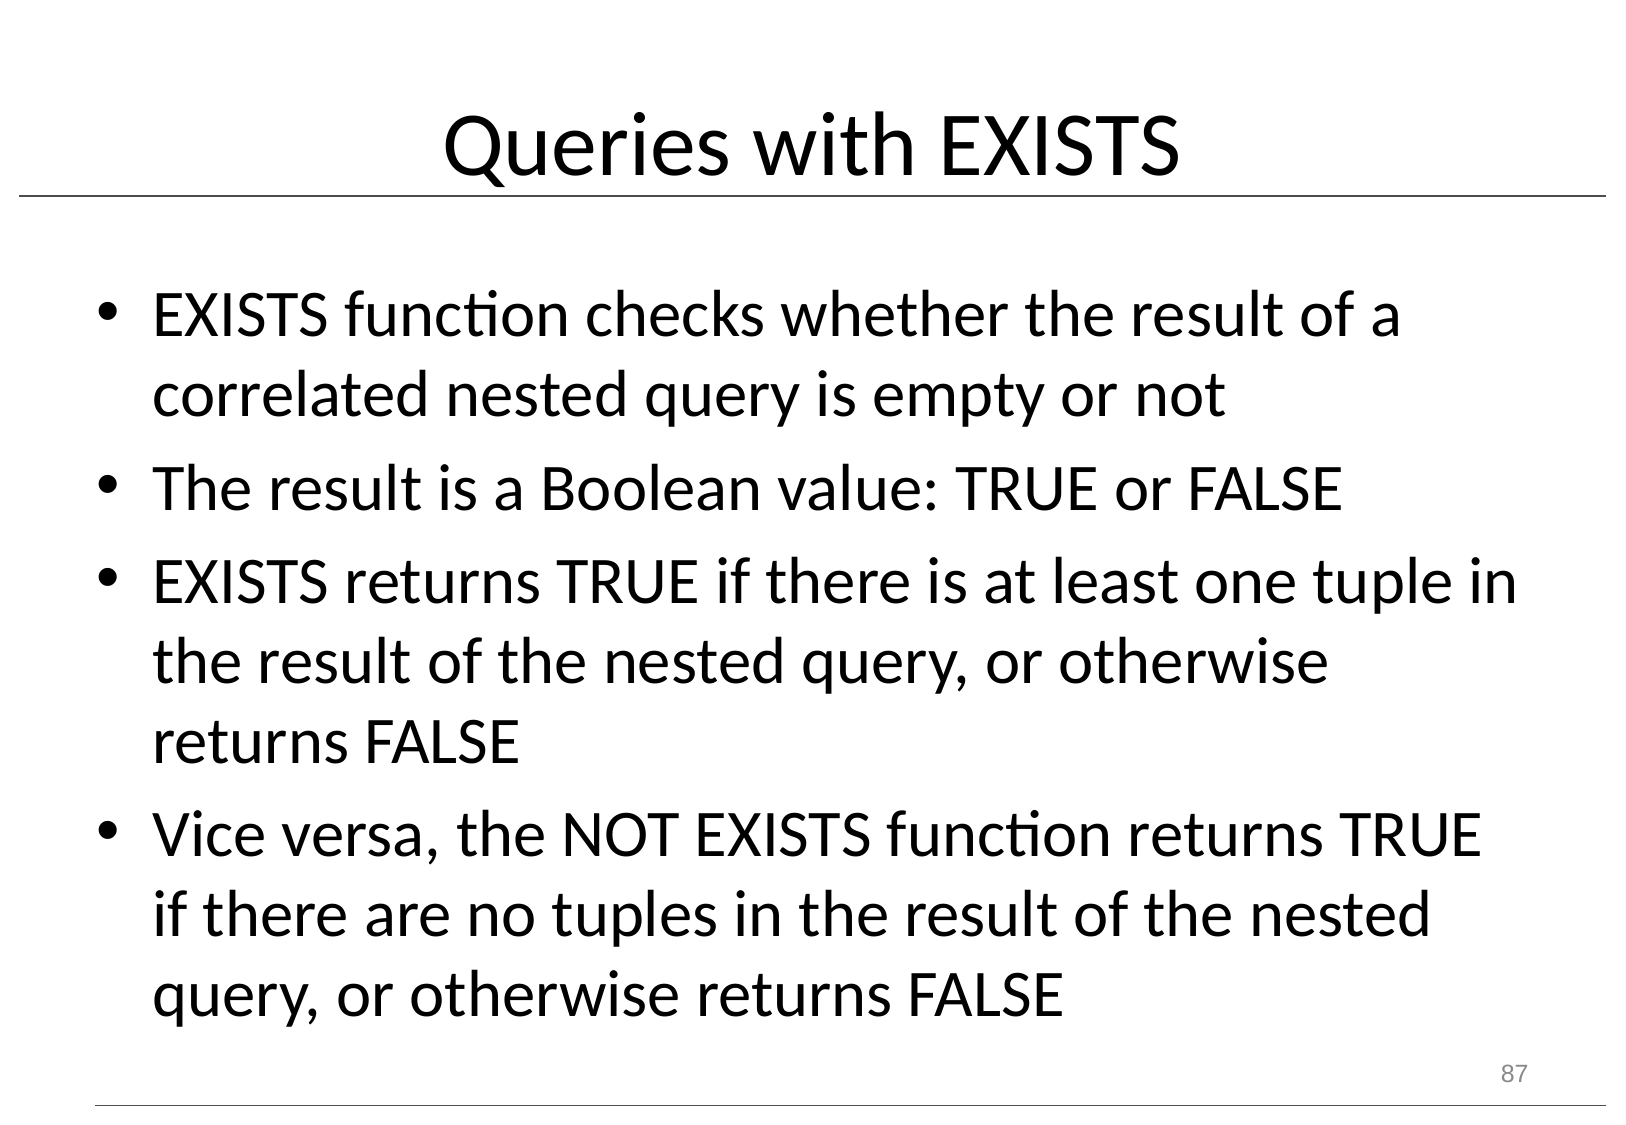

# Queries with EXISTS
EXISTS function checks whether the result of a correlated nested query is empty or not
The result is a Boolean value: TRUE or FALSE
EXISTS returns TRUE if there is at least one tuple in the result of the nested query, or otherwise returns FALSE
Vice versa, the NOT EXISTS function returns TRUE if there are no tuples in the result of the nested query, or otherwise returns FALSE
87